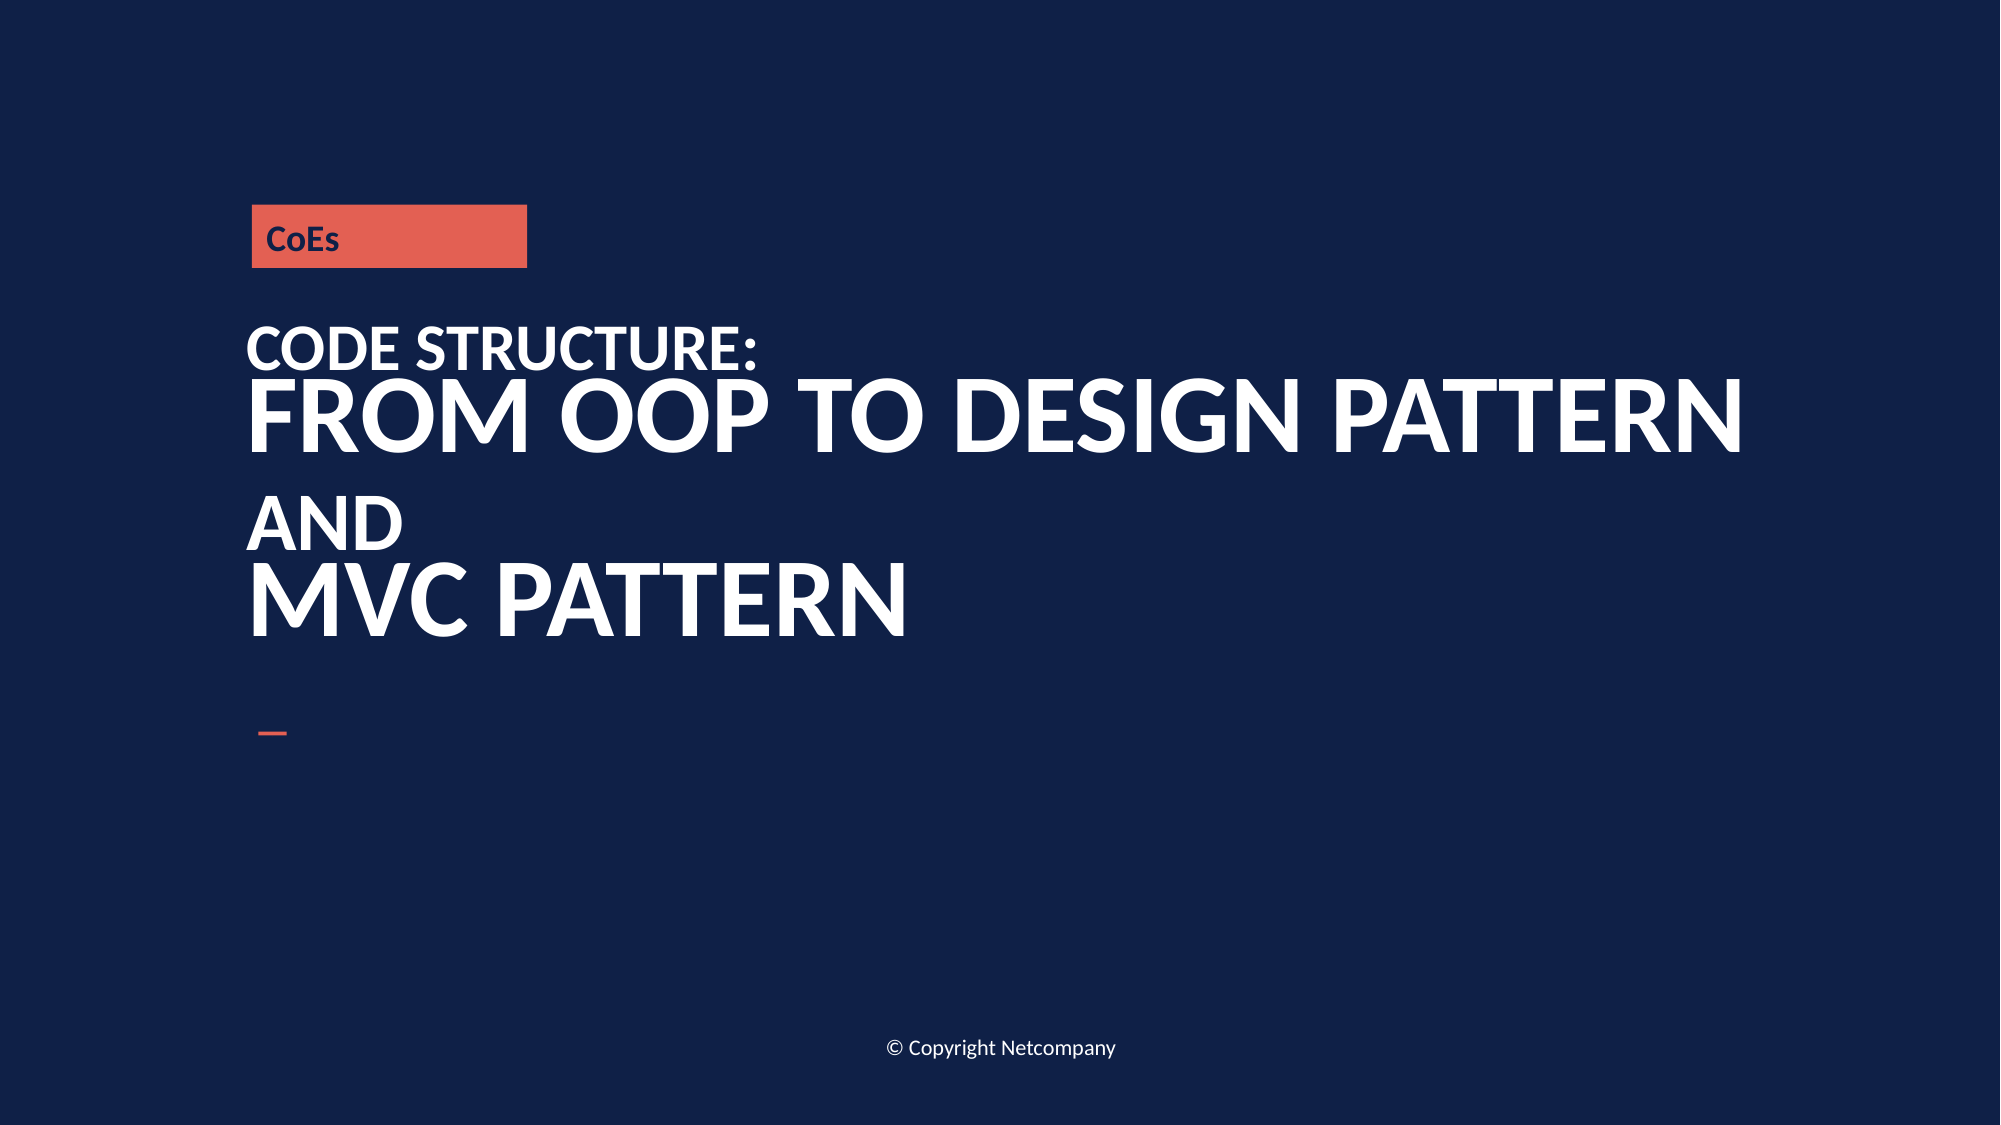

CoEs
# Code structure: From OOP to Design Pattern and MVC Pattern

.